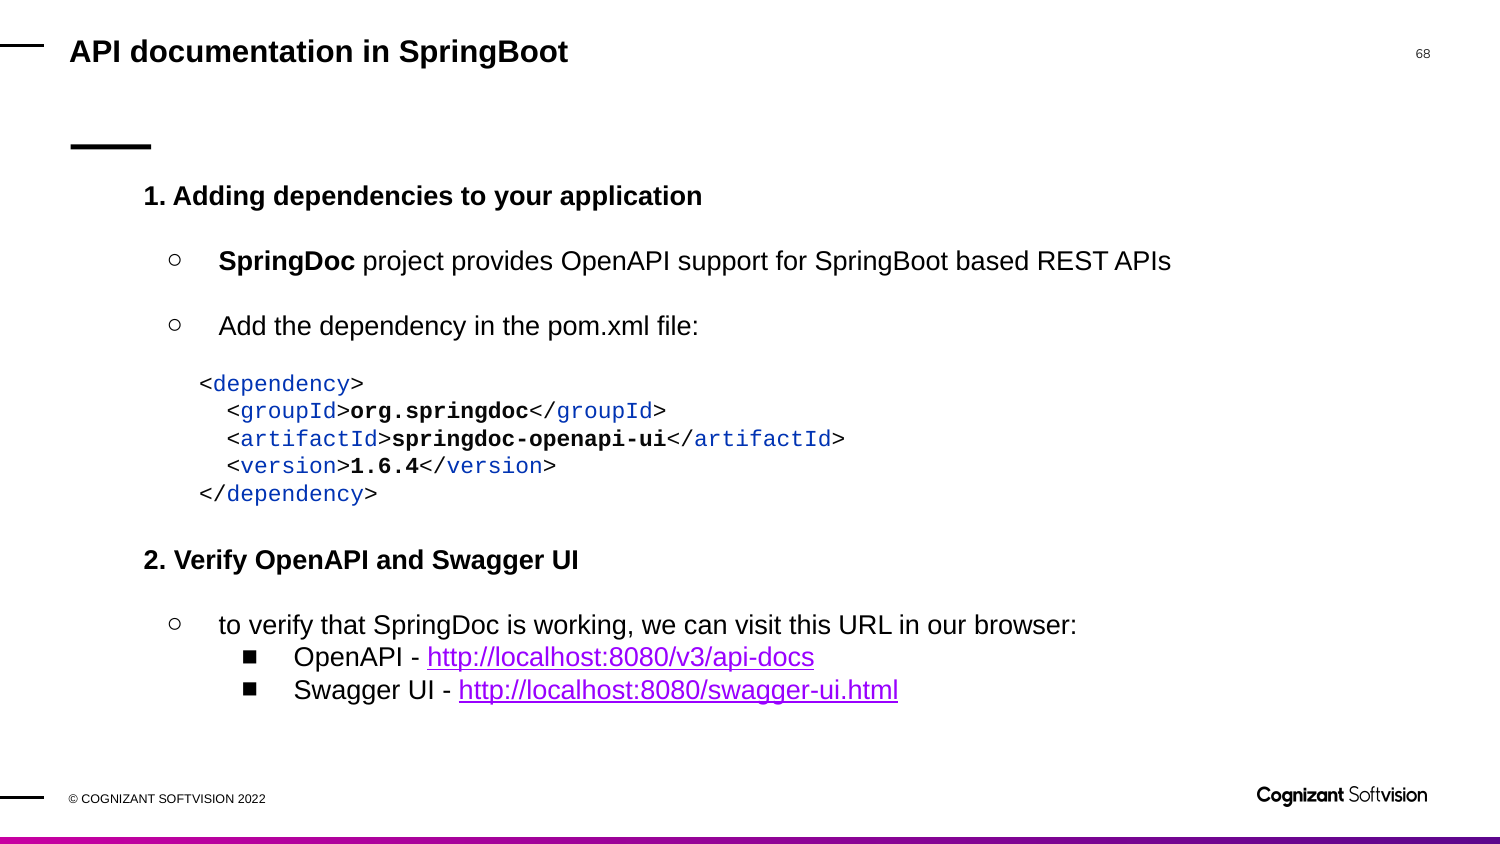

# API documentation in SpringBoot

1. Adding dependencies to your application

SpringDoc project provides OpenAPI support for SpringBoot based REST APIs

Add the dependency in the pom.xml file:
<dependency>
  <groupId>org.springdoc</groupId>
  <artifactId>springdoc-openapi-ui</artifactId>
  <version>1.6.4</version>
</dependency>
2. Verify OpenAPI and Swagger UI

to verify that SpringDoc is working, we can visit this URL in our browser:
OpenAPI - http://localhost:8080/v3/api-docs
Swagger UI - http://localhost:8080/swagger-ui.html